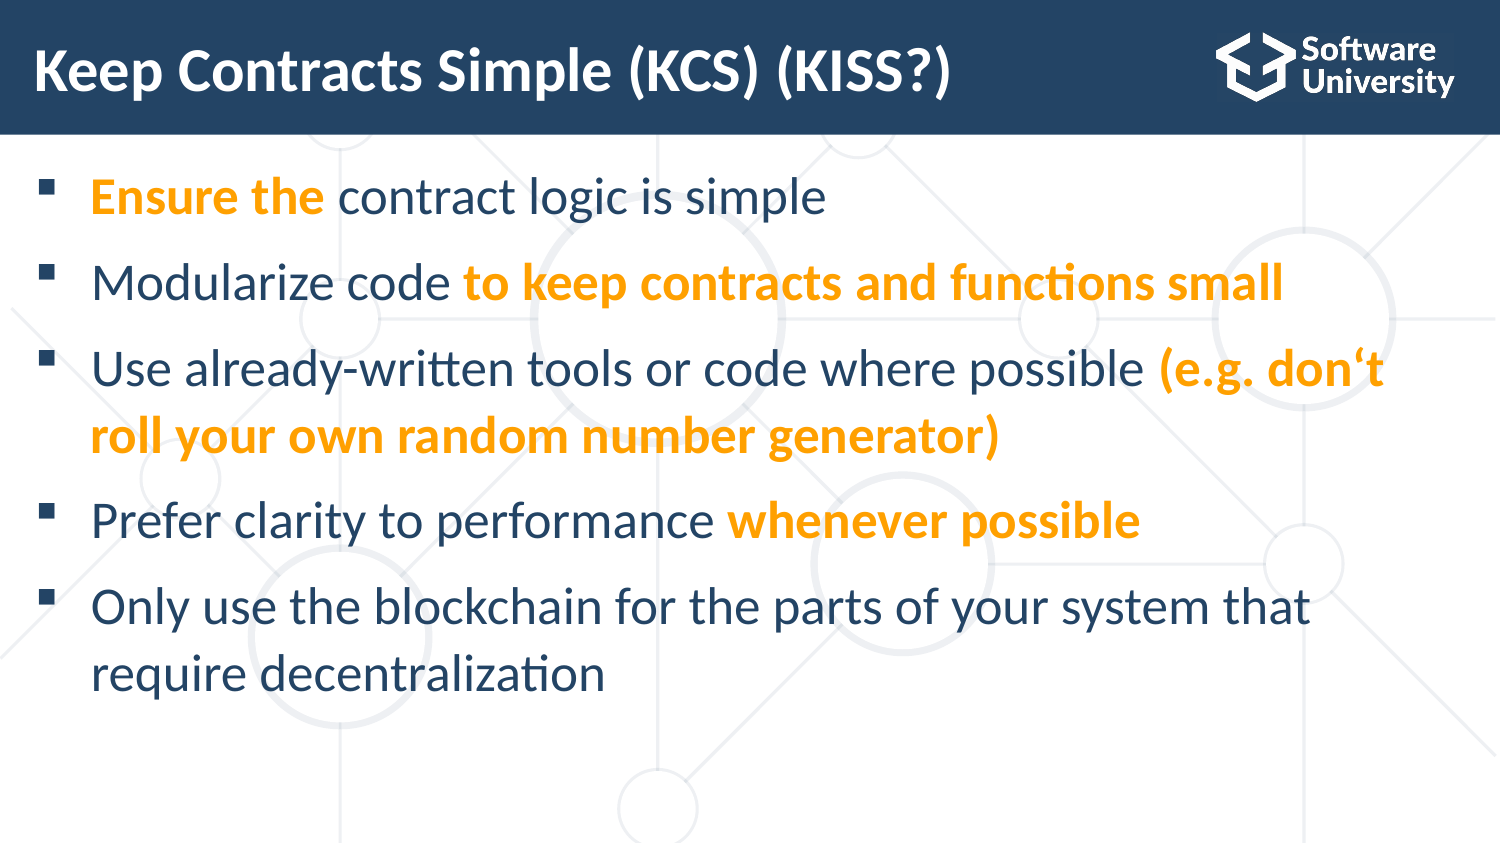

# Keep Contracts Simple (KCS) (KISS?)
Ensure the contract logic is simple
Modularize code to keep contracts and functions small
Use already-written tools or code where possible (e.g. don‘t
roll your own random number generator)
Prefer clarity to performance whenever possible
Only use the blockchain for the parts of your system that
require decentralization